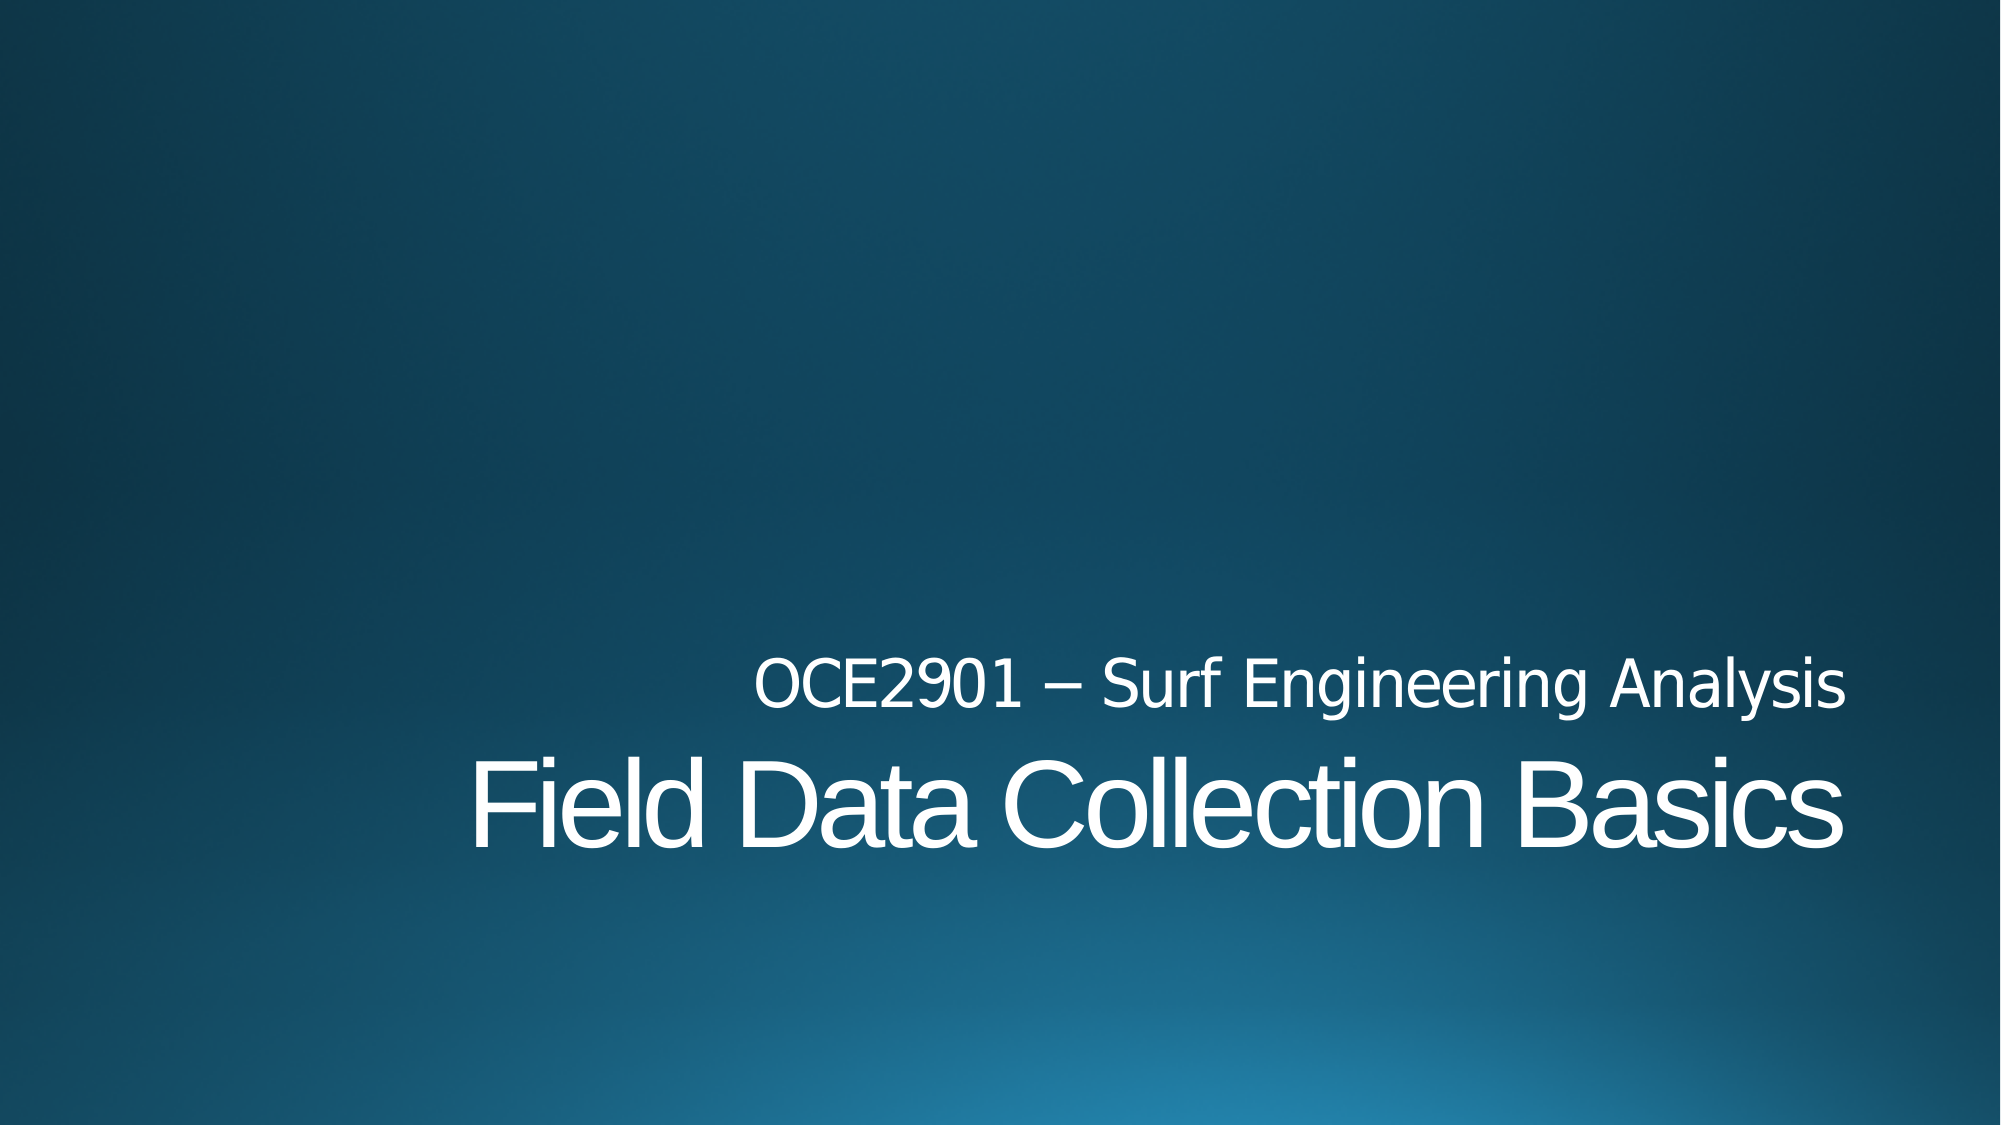

OCE2901 – Surf Engineering Analysis
# Field Data Collection Basics